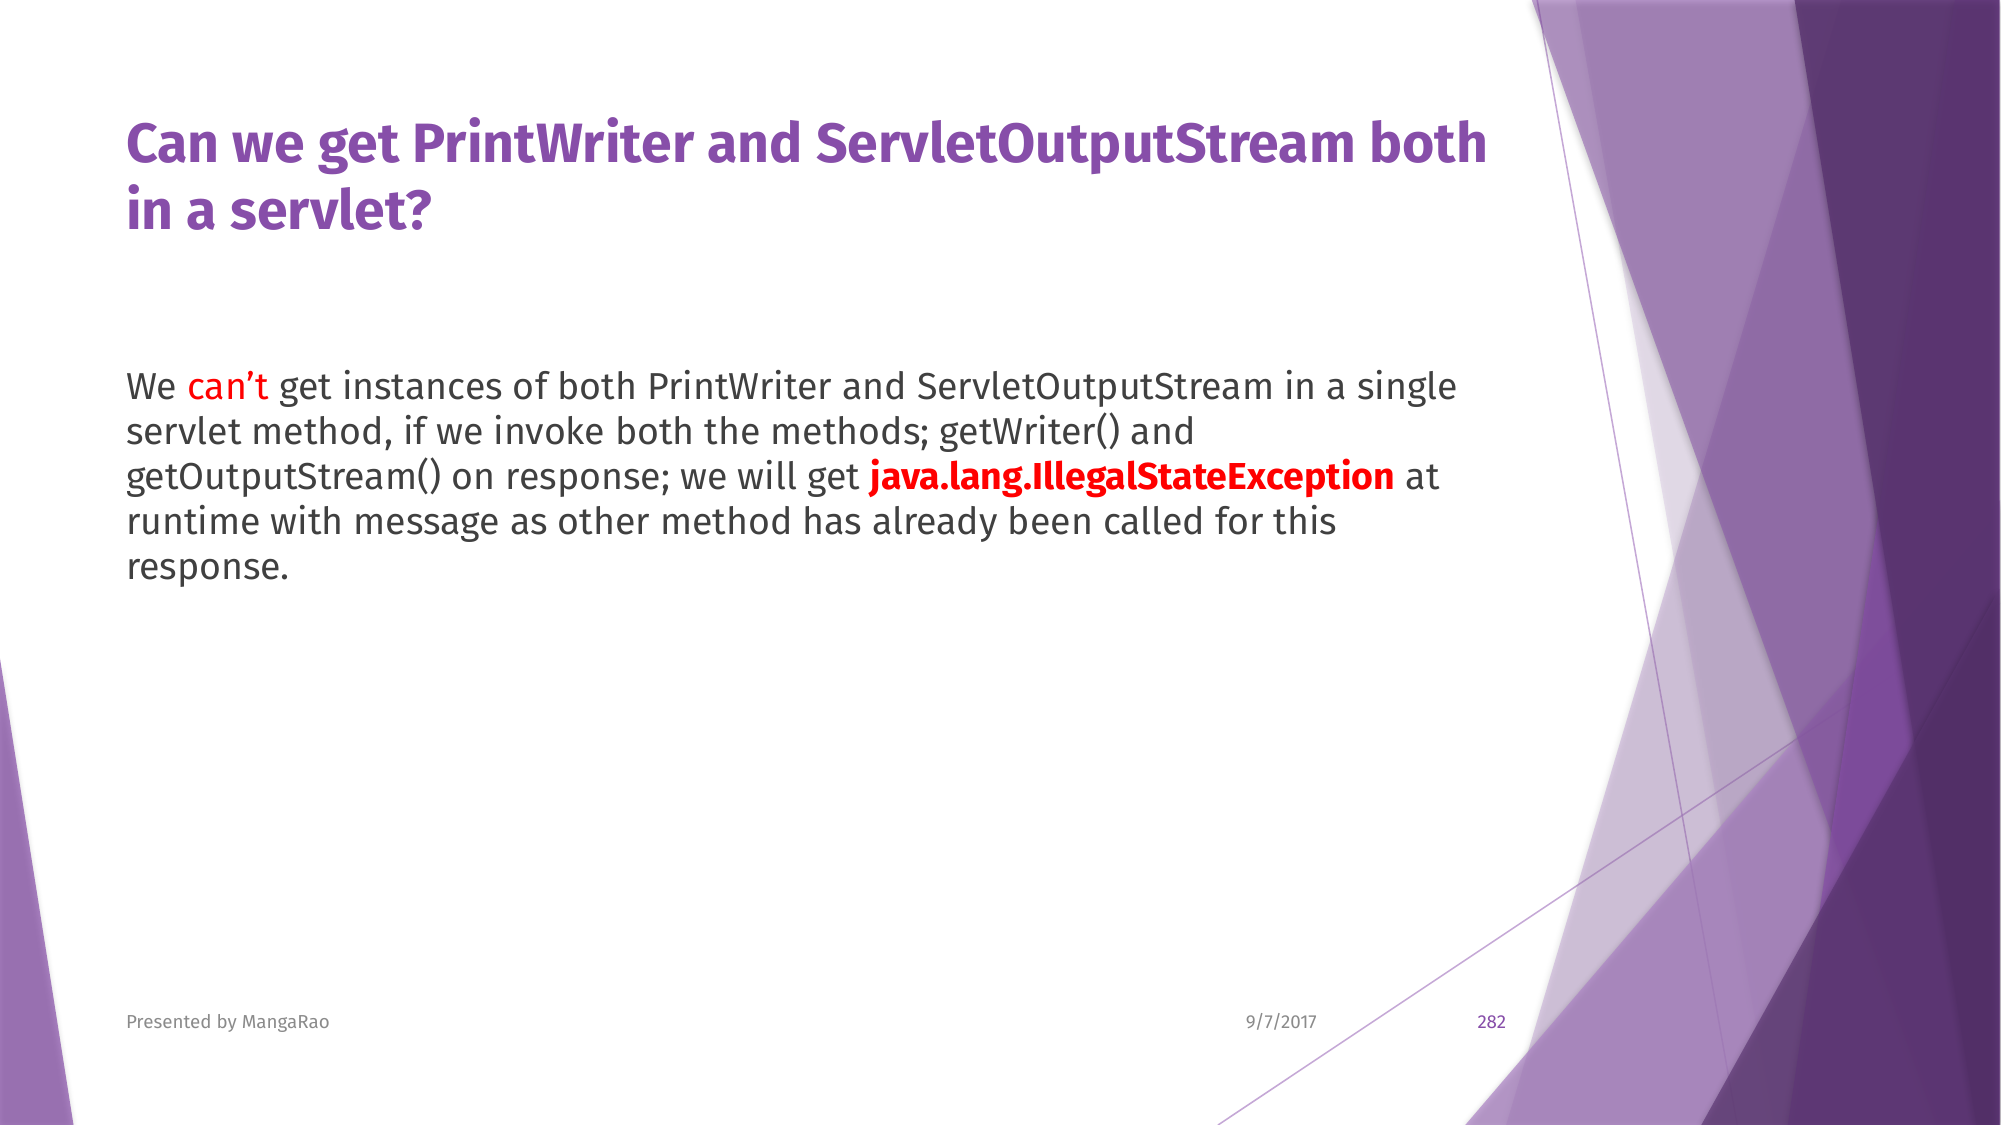

# Can we get PrintWriter and ServletOutputStream both in a servlet?
We can’t get instances of both PrintWriter and ServletOutputStream in a single servlet method, if we invoke both the methods; getWriter() and getOutputStream() on response; we will get java.lang.IllegalStateException at runtime with message as other method has already been called for this response.
Presented by MangaRao
9/7/2017
282